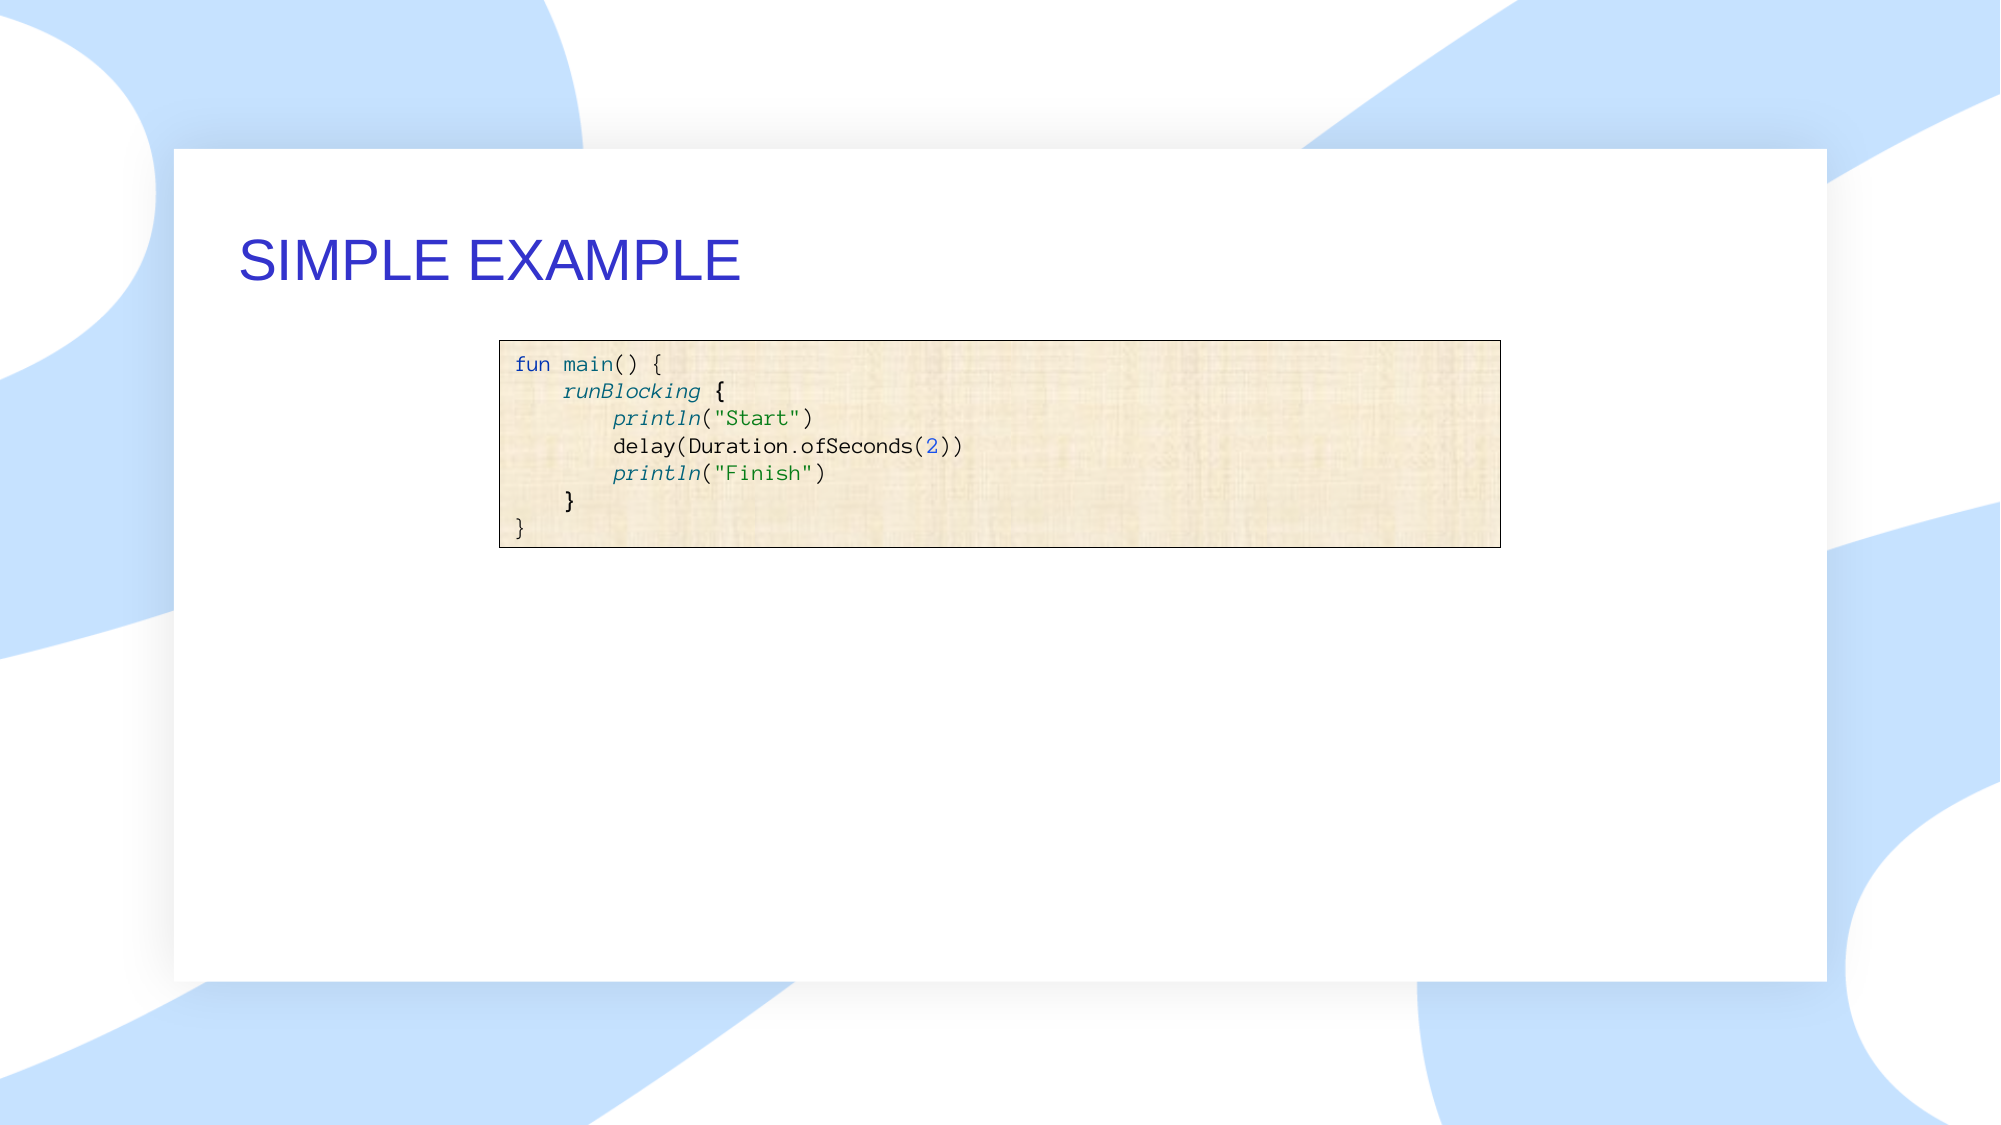

# SIMPLE EXAMPLE
fun main() {
    runBlocking {
        println("Start")
        delay(Duration.ofSeconds(2))
        println("Finish")
    }
}